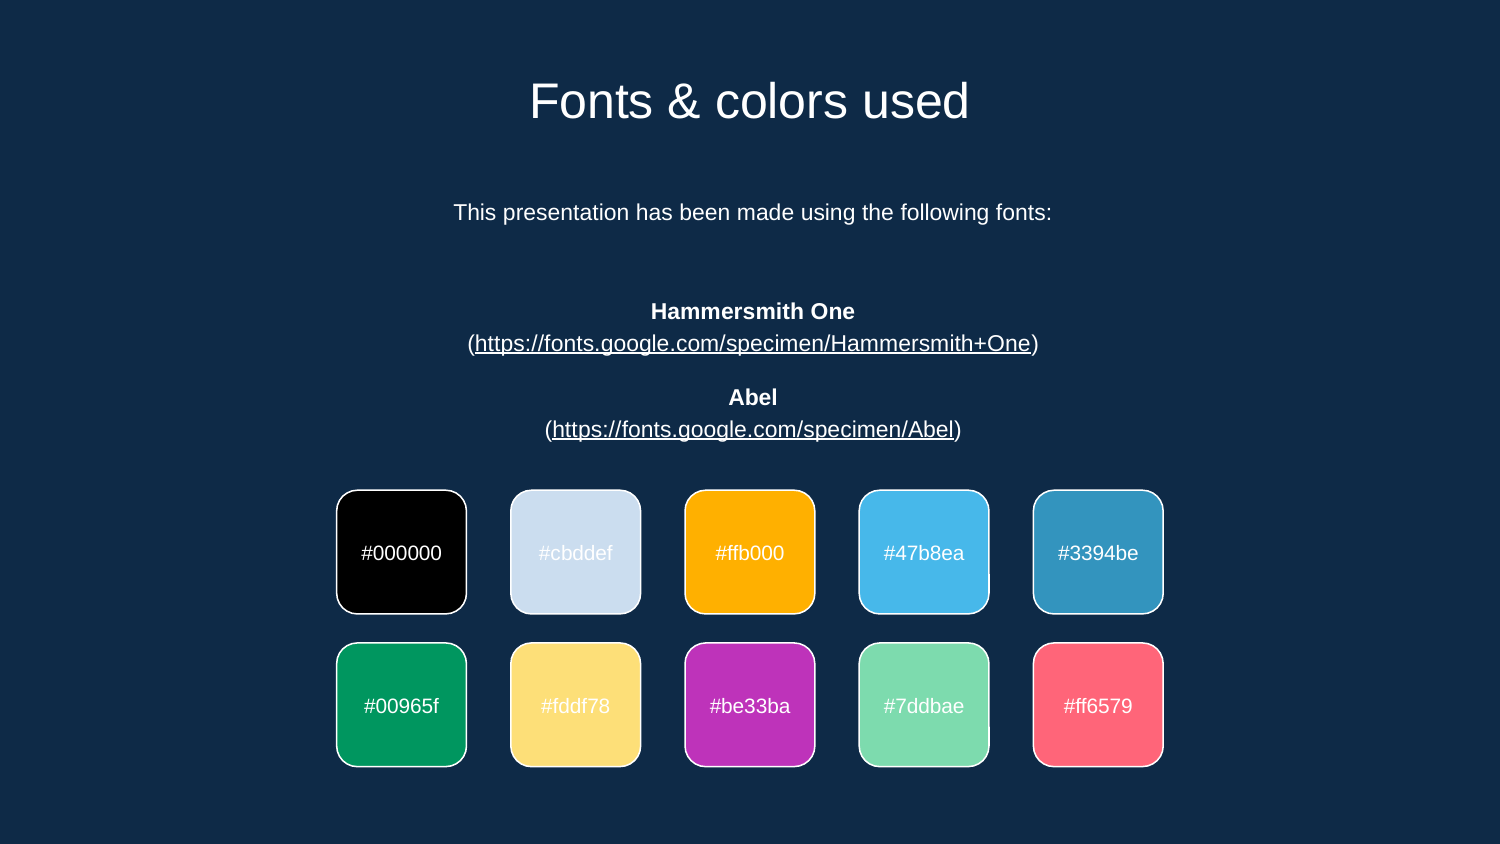

# Fonts & colors used
This presentation has been made using the following fonts:

Hammersmith One
(https://fonts.google.com/specimen/Hammersmith+One)

Abel
(https://fonts.google.com/specimen/Abel)

#000000
#cbddef
#ffb000
#47b8ea
#3394be

#00965f
#fddf78
#be33ba
#7ddbae
#ff6579